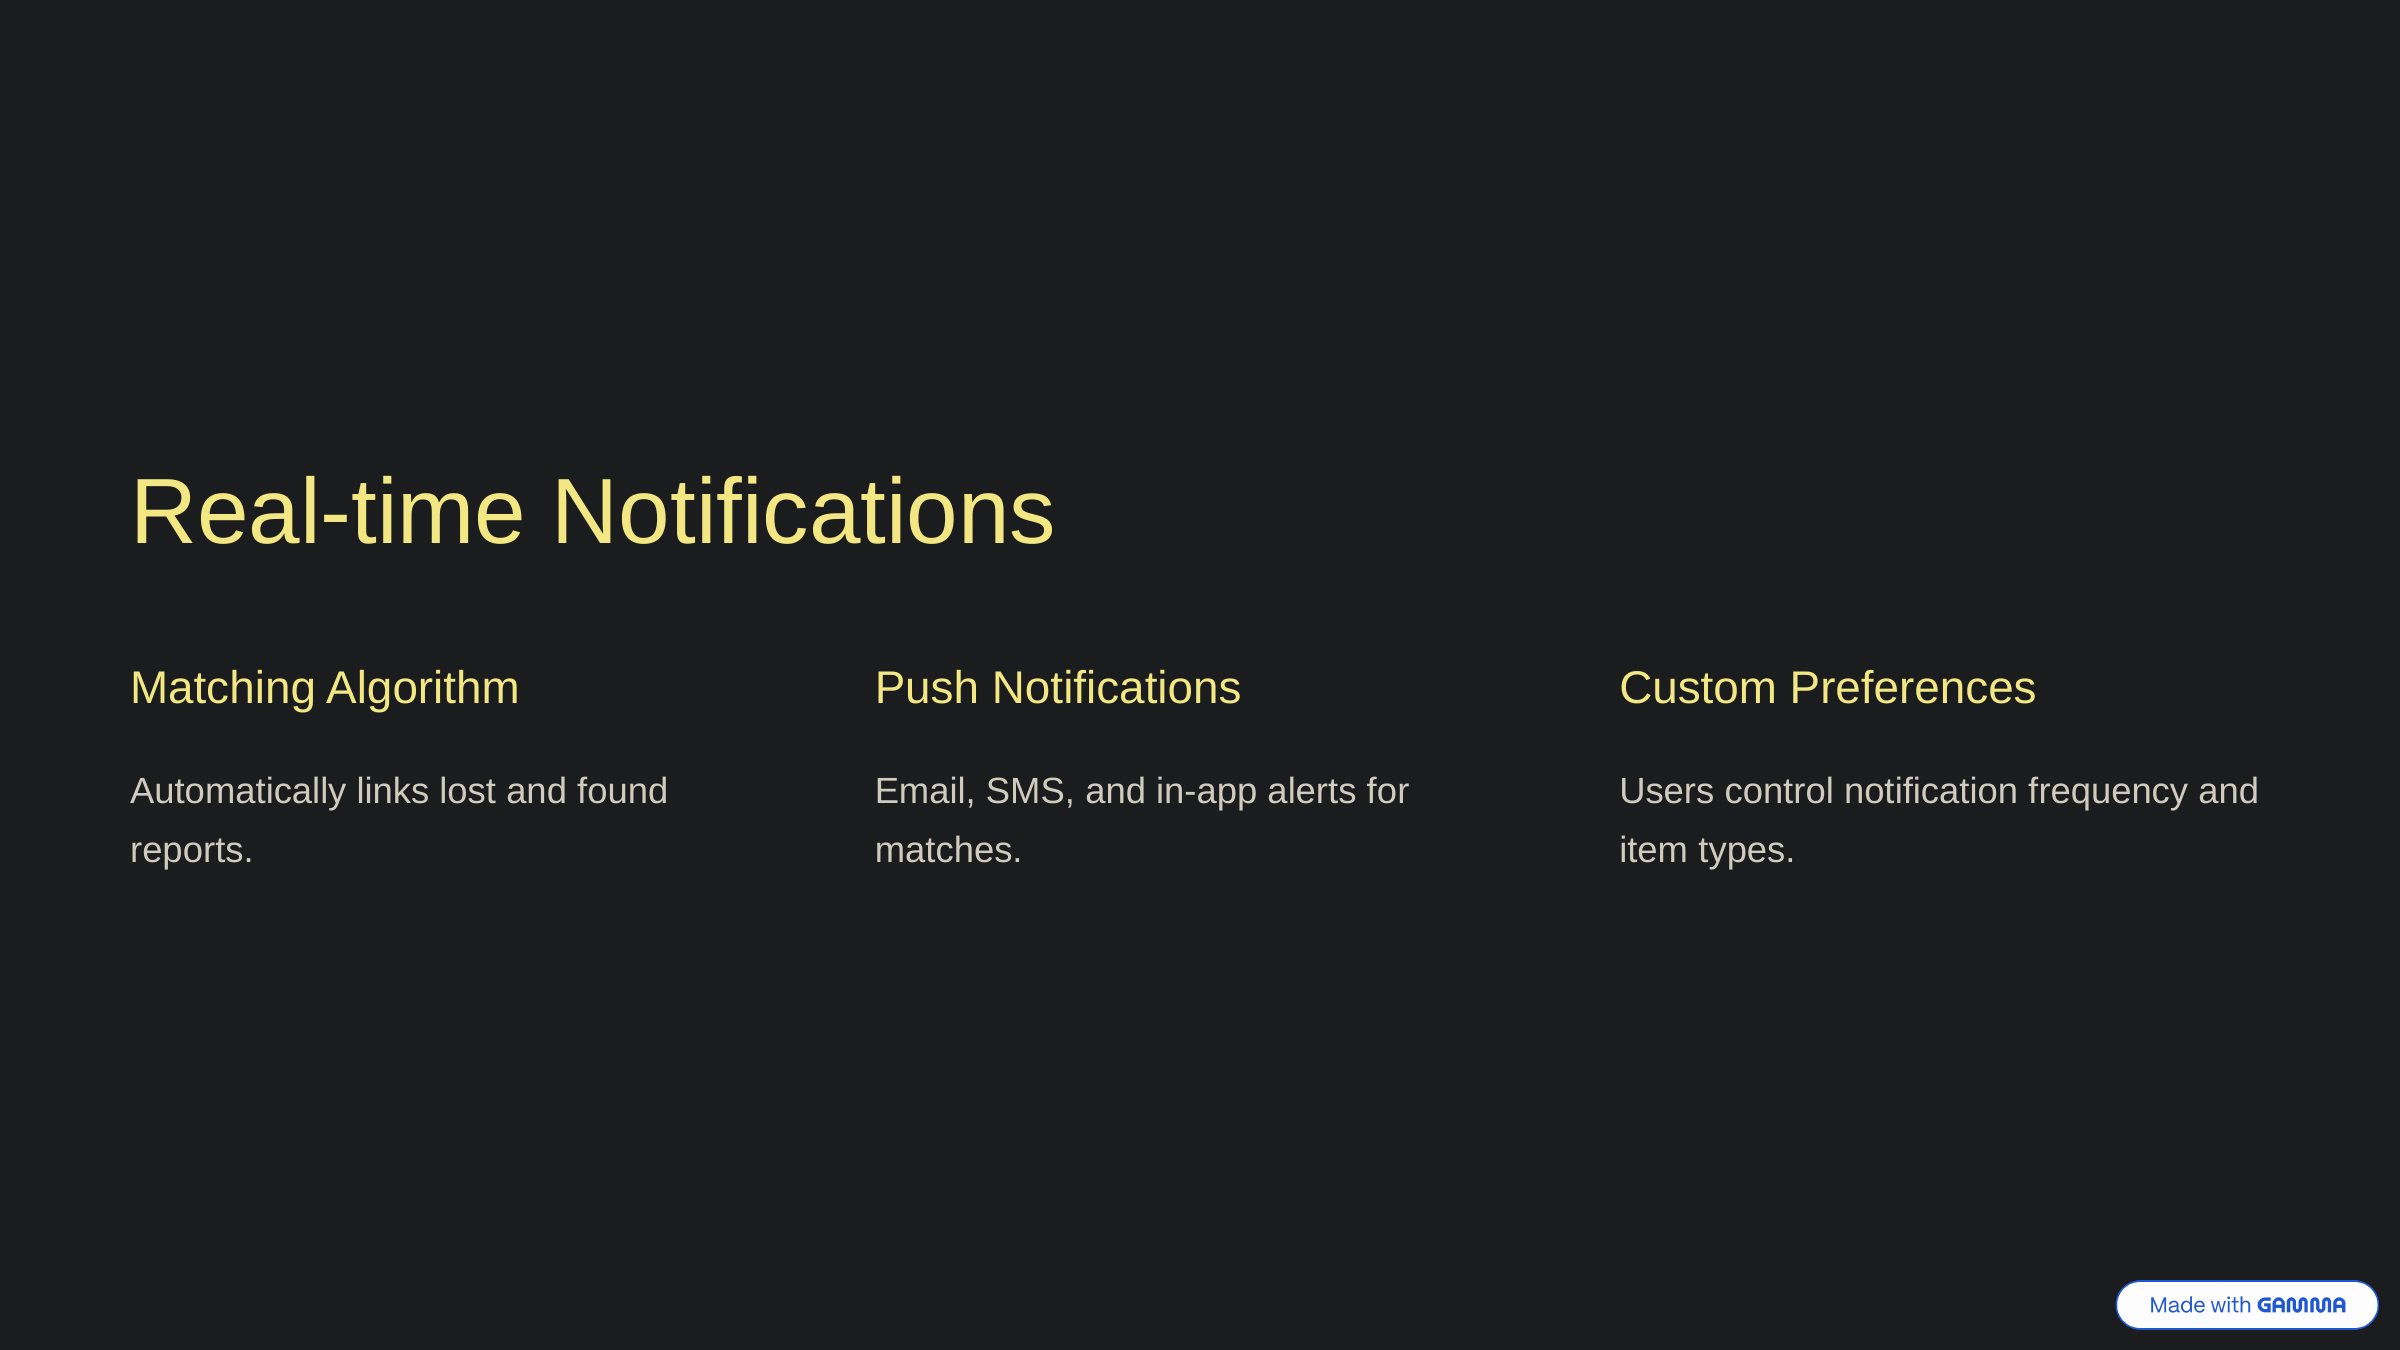

Real-time Notifications
Matching Algorithm
Push Notifications
Custom Preferences
Automatically links lost and found reports.
Email, SMS, and in-app alerts for matches.
Users control notification frequency and item types.